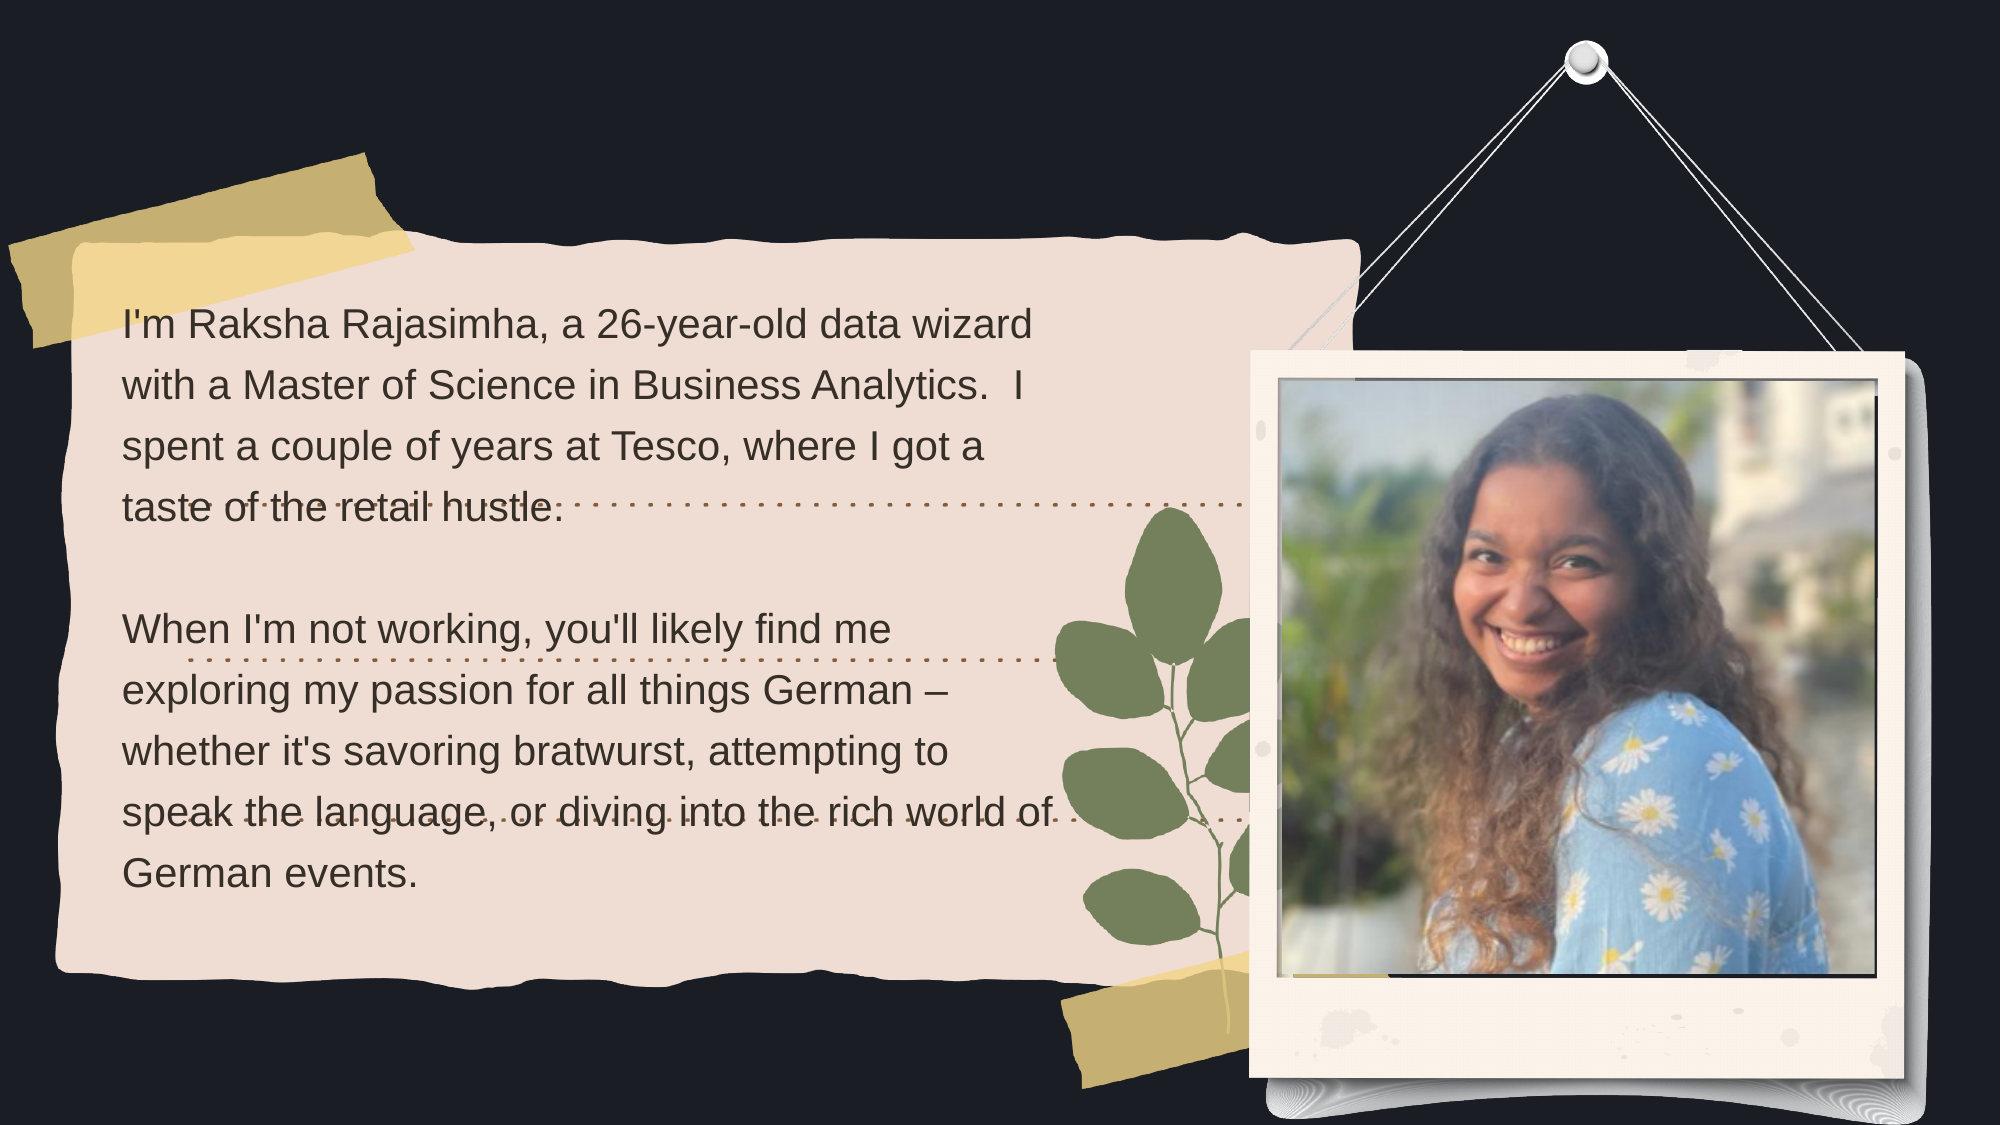

I'm Raksha Rajasimha, a 26-year-old data wizard with a Master of Science in Business Analytics.  I spent a couple of years at Tesco, where I got a taste of the retail hustle.

When I'm not working, you'll likely find me exploring my passion for all things German – whether it's savoring bratwurst, attempting to speak the language, or diving into the rich world of German events.